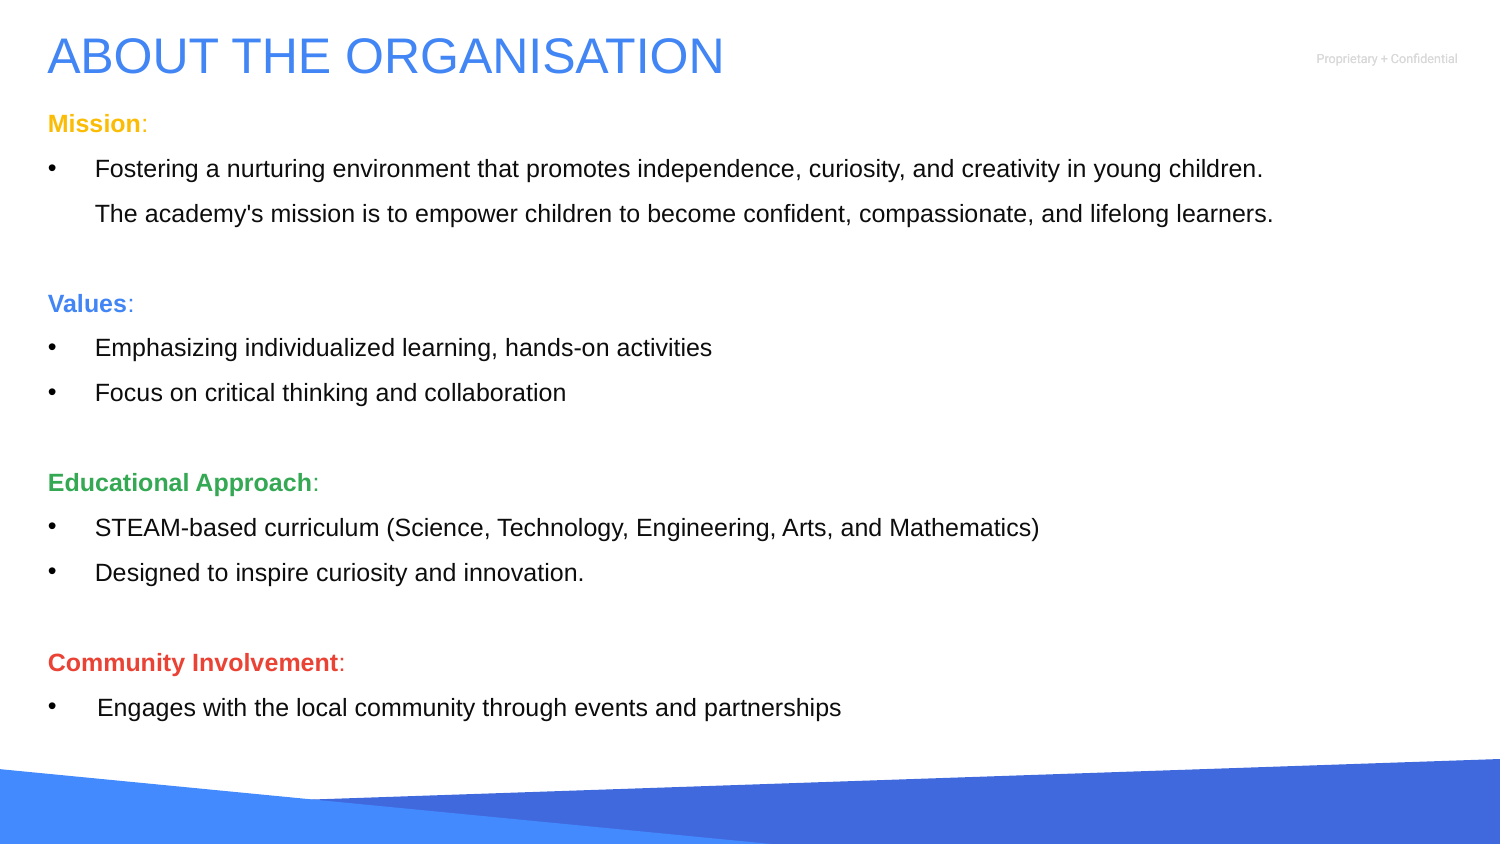

ABOUT THE ORGANISATION

Mission:
Fostering a nurturing environment that promotes independence, curiosity, and creativity in young children. The academy's mission is to empower children to become confident, compassionate, and lifelong learners.

Values:
Emphasizing individualized learning, hands-on activities
Focus on critical thinking and collaboration

Educational Approach:
STEAM-based curriculum (Science, Technology, Engineering, Arts, and Mathematics)
Designed to inspire curiosity and innovation.

Community Involvement:
   Engages with the local community through events and partnerships